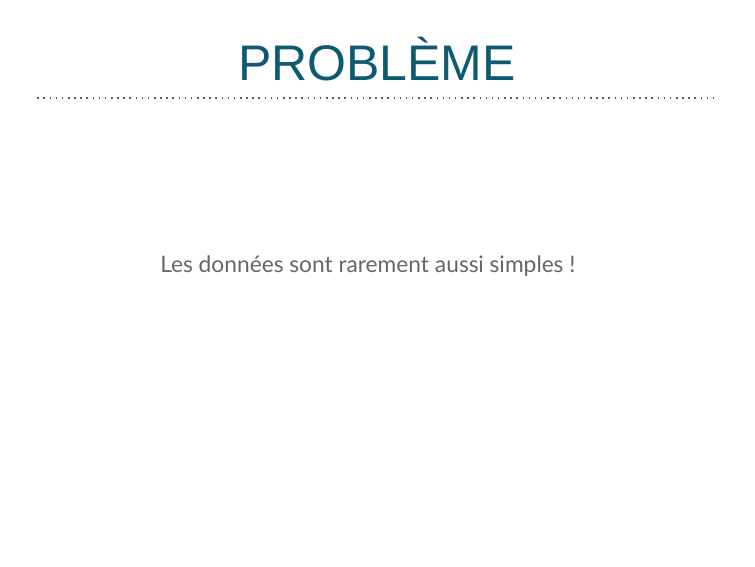

# PROBLÈME
Les données sont rarement aussi simples !